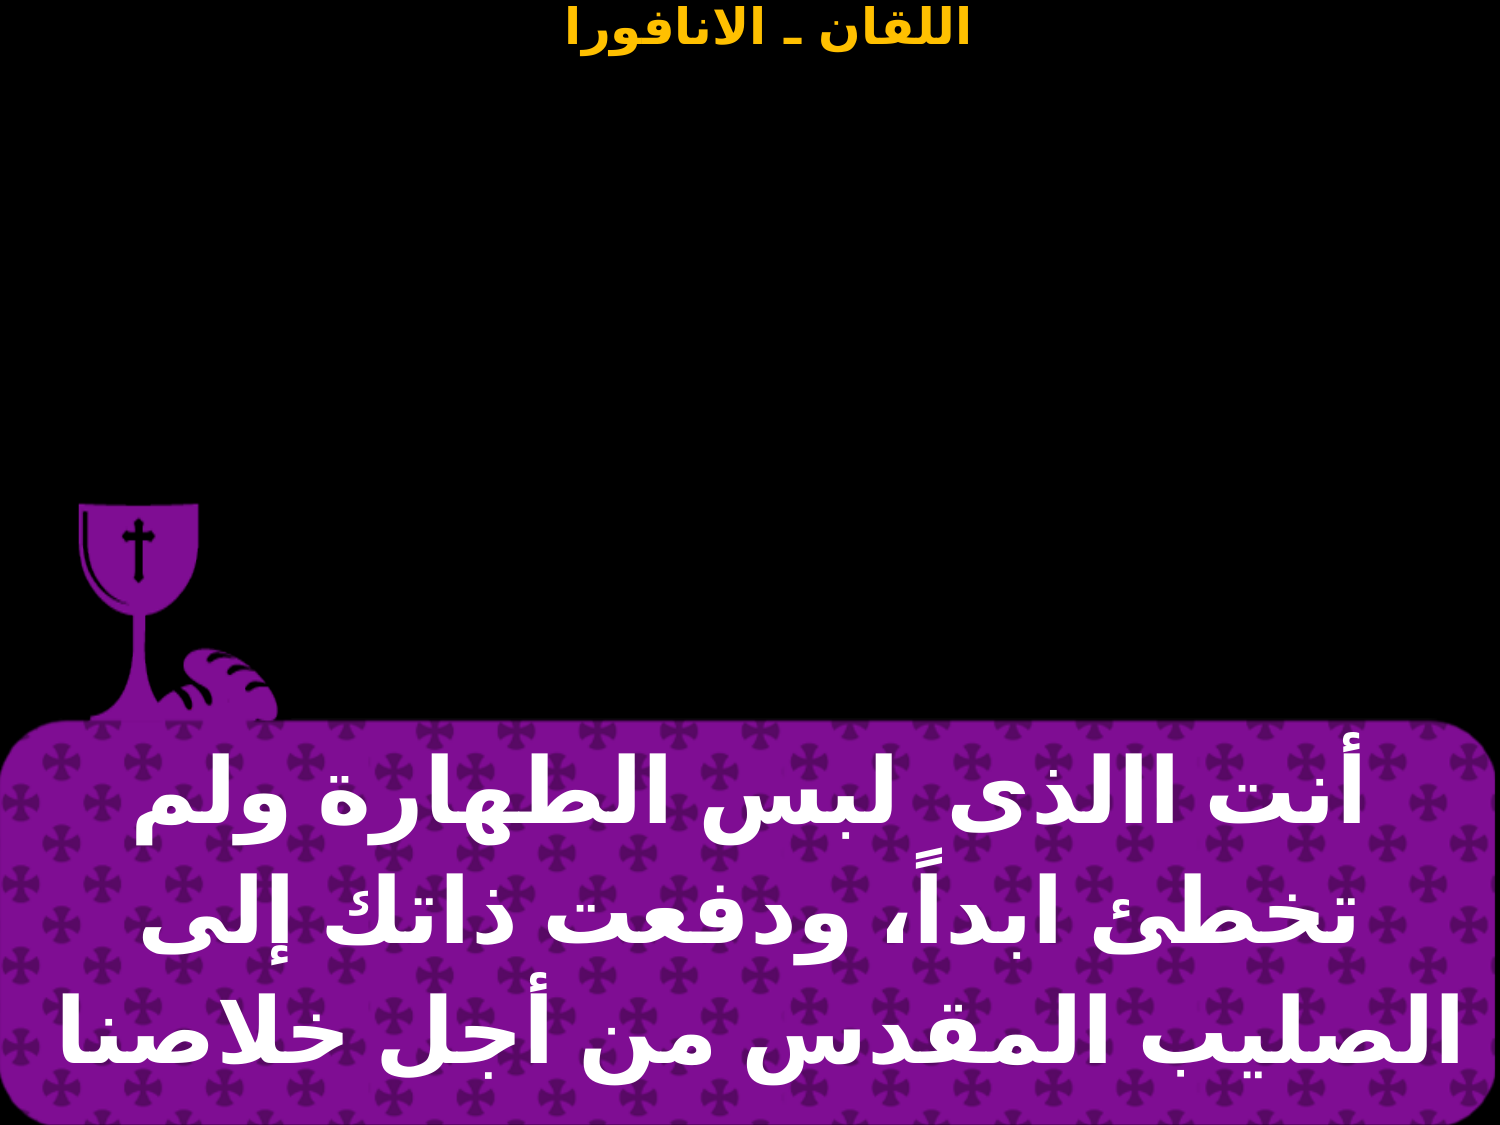

| أنت االذى  لبس الطهارة ولم تخطئ ابداً، ودفعت ذاتك إلى الصليب المقدس من أجل خلاصنا |
| --- |